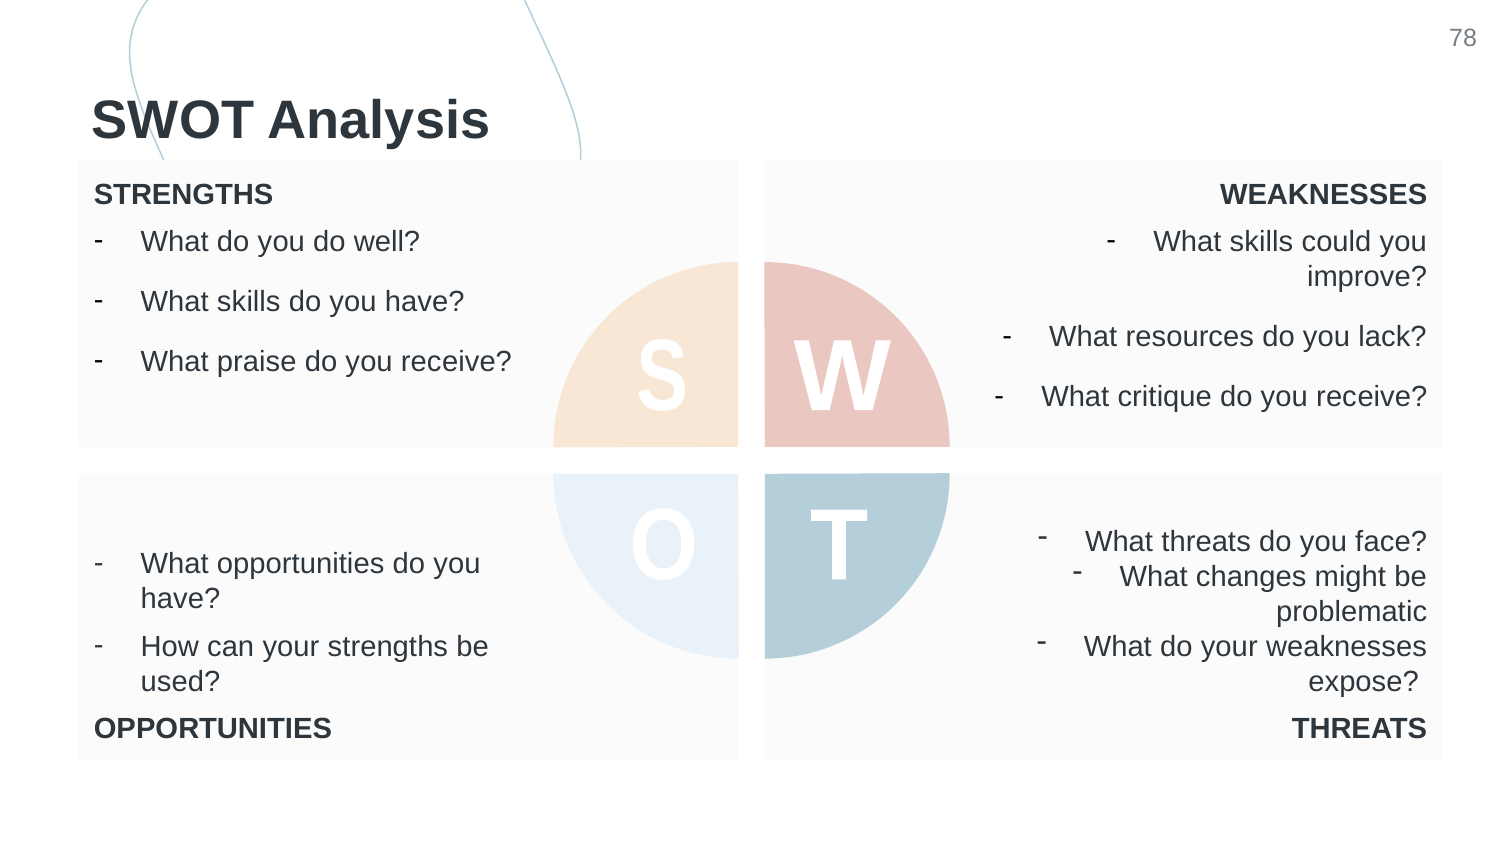

78
# SWOT Analysis
STRENGTHS
What do you do well?
What skills do you have?
What praise do you receive?
WEAKNESSES
What skills could you improve?
What resources do you lack?
What critique do you receive?

S
W

What opportunities do you have?
How can your strengths be used?
OPPORTUNITIES
What threats do you face?
What changes might be problematic
What do your weaknesses expose?
THREATS
O
T